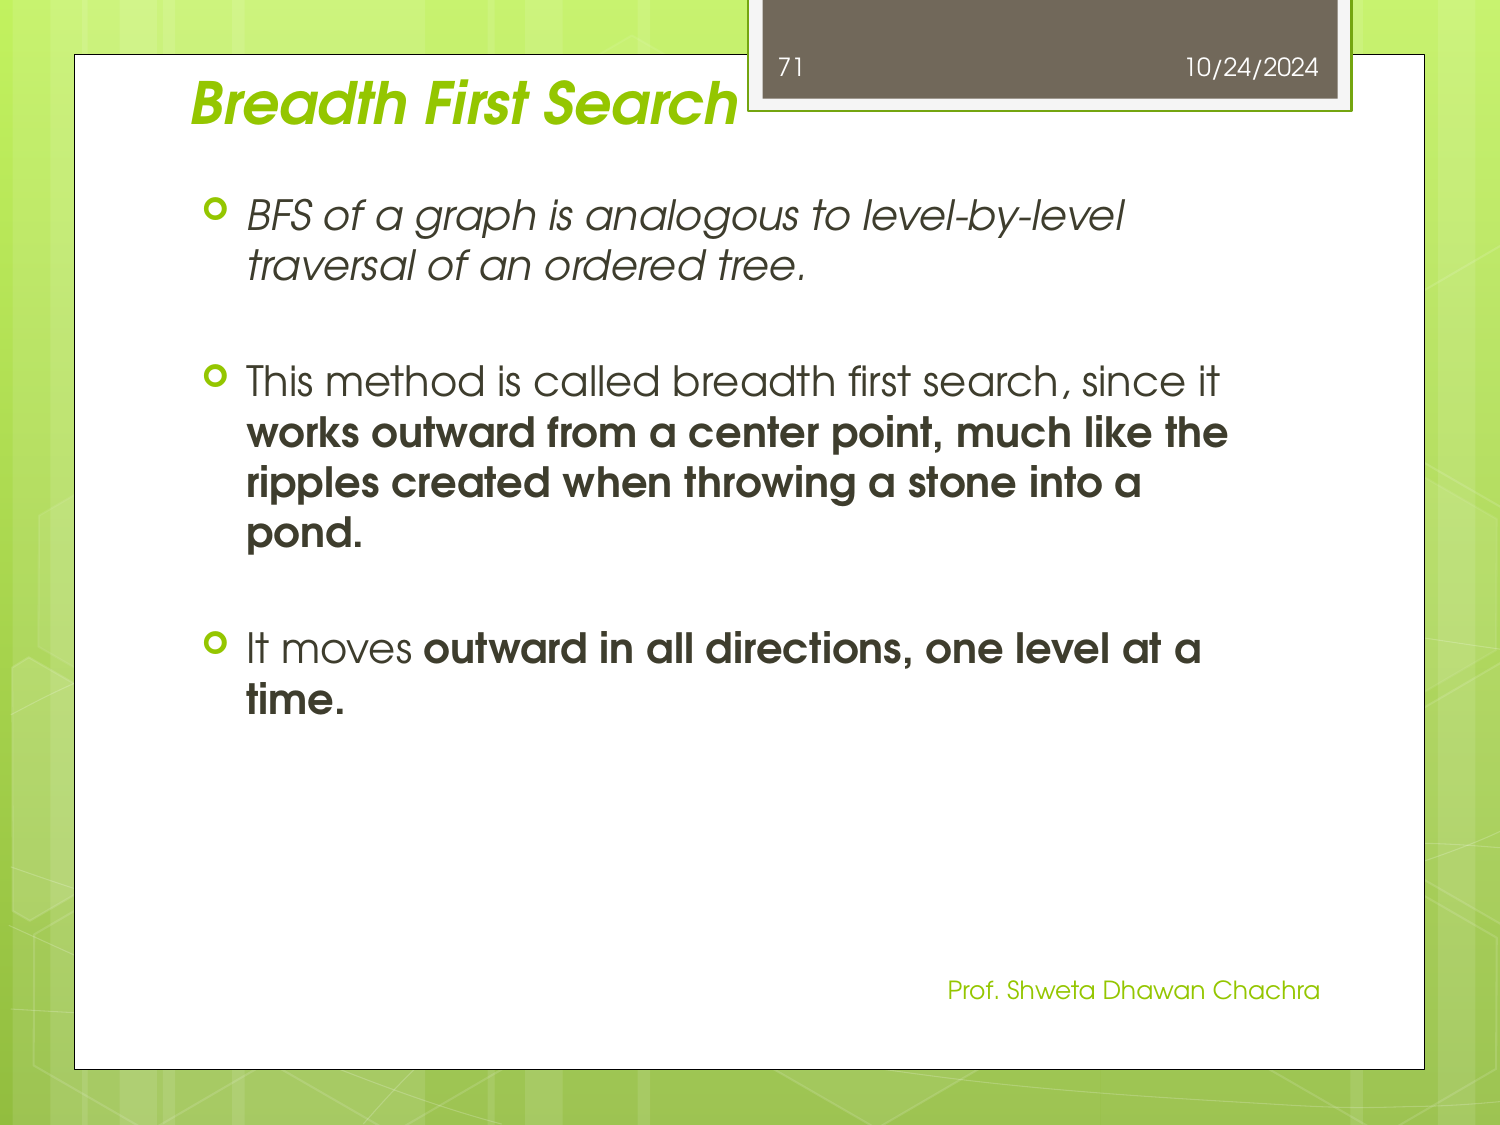

71
10/24/2024
# Breadth First Search

BFS of a graph is analogous to level-by-level traversal of an ordered tree.

This method is called breadth first search, since it works outward from a center point, much like the ripples created when throwing a stone into a pond.

It moves outward in all directions, one level at a time.

Prof. Shweta Dhawan Chachra